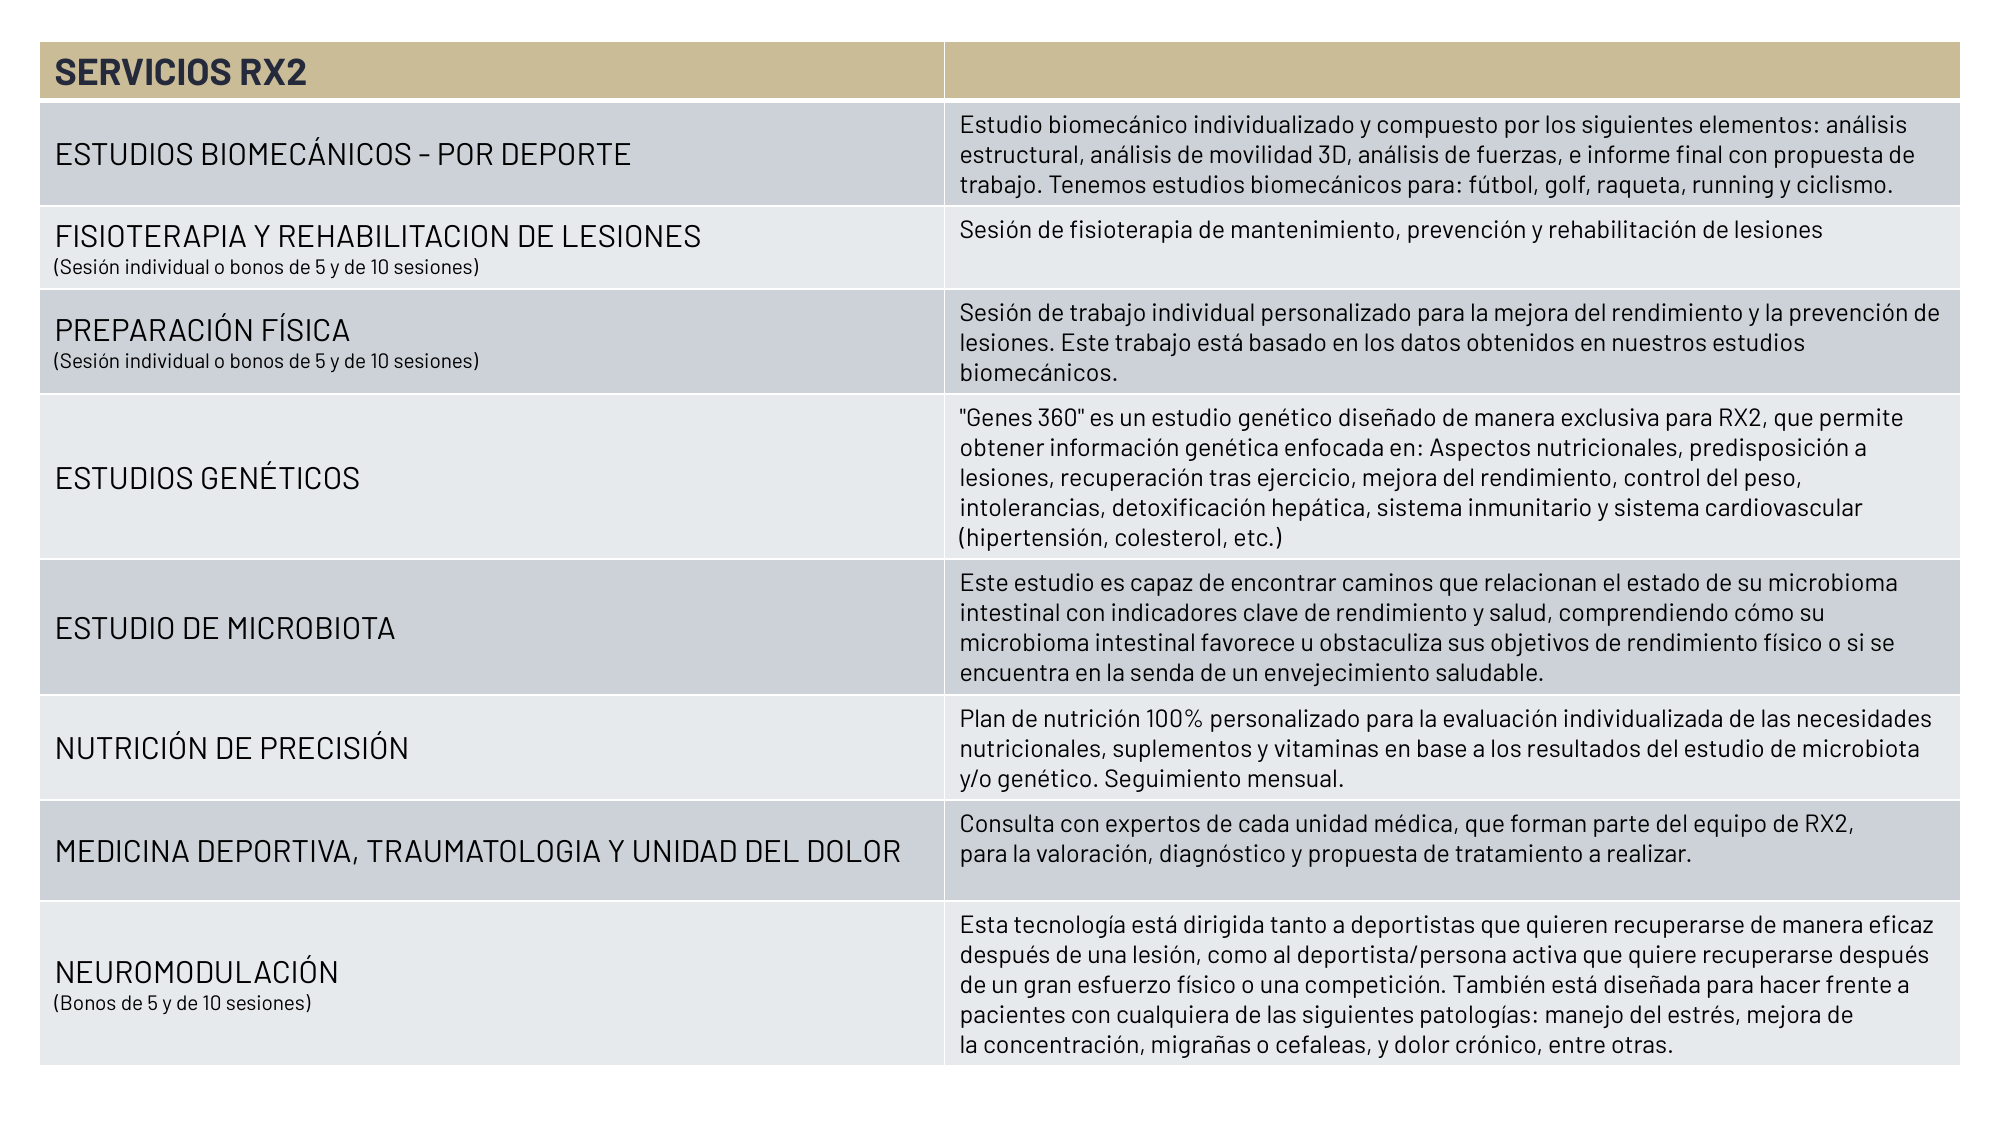

| SERVICIOS RX2 |  |
| --- | --- |
| ESTUDIOS BIOMECÁNICOS - POR DEPORTE | Estudio biomecánico individualizado y compuesto por los siguientes elementos: análisis estructural, análisis de movilidad 3D, análisis de fuerzas, e informe final con propuesta de trabajo. Tenemos estudios biomecánicos para: fútbol, golf, raqueta, running y ciclismo. |
| FISIOTERAPIA Y REHABILITACION DE LESIONES  (Sesión individual o bonos de 5 y de 10 sesiones) | Sesión de fisioterapia de mantenimiento, prevención y rehabilitación de lesiones |
| PREPARACIÓN FÍSICA (Sesión individual o bonos de 5 y de 10 sesiones) | Sesión de trabajo individual personalizado para la mejora del rendimiento y la prevención de lesiones. Este trabajo está basado en los datos obtenidos en nuestros estudios biomecánicos. |
| ESTUDIOS GENÉTICOS | "Genes 360" es un estudio genético diseñado de manera exclusiva para RX2, que permite obtener información genética enfocada en: Aspectos nutricionales, predisposición a lesiones, recuperación tras ejercicio, mejora del rendimiento, control del peso, intolerancias, detoxificación hepática, sistema inmunitario y sistema cardiovascular (hipertensión, colesterol, etc.) |
| ESTUDIO DE MICROBIOTA | Este estudio es capaz de encontrar caminos que relacionan el estado de su microbioma intestinal con indicadores clave de rendimiento y salud, comprendiendo cómo su microbioma intestinal favorece u obstaculiza sus objetivos de rendimiento físico o si se encuentra en la senda de un envejecimiento saludable. |
| NUTRICIÓN DE PRECISIÓN | Plan de nutrición 100% personalizado para la evaluación individualizada de las necesidades nutricionales, suplementos y vitaminas en base a los resultados del estudio de microbiota y/o genético. Seguimiento mensual. |
| MEDICINA DEPORTIVA, TRAUMATOLOGIA Y UNIDAD DEL DOLOR | Consulta con expertos de cada unidad médica, que forman parte del equipo de RX2, para la valoración, diagnóstico y propuesta de tratamiento a realizar. |
| NEUROMODULACIÓN (Bonos de 5 y de 10 sesiones) | Esta tecnología está dirigida tanto a deportistas que quieren recuperarse de manera eficaz después de una lesión, como al deportista/persona activa que quiere recuperarse después de un gran esfuerzo físico o una competición. También está diseñada para hacer frente a pacientes con cualquiera de las siguientes patologías: manejo del estrés, mejora de la concentración, migrañas o cefaleas, y dolor crónico, entre otras. |